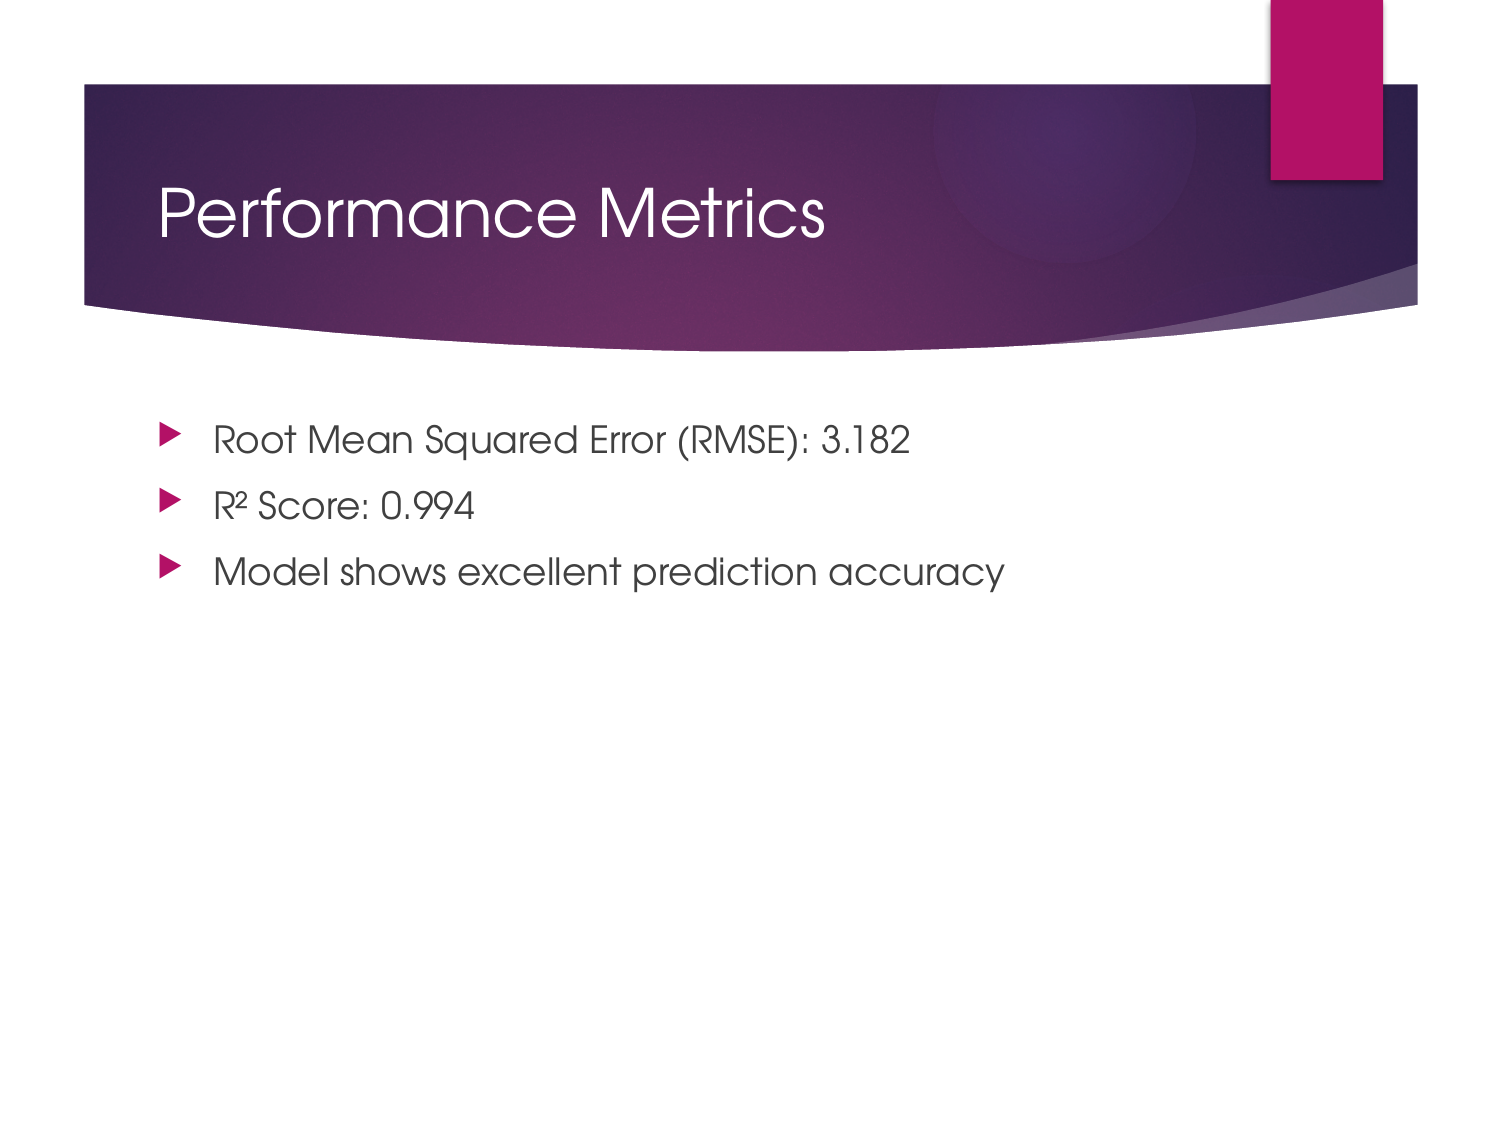

# Performance Metrics
Root Mean Squared Error (RMSE): 3.182
R² Score: 0.994
Model shows excellent prediction accuracy